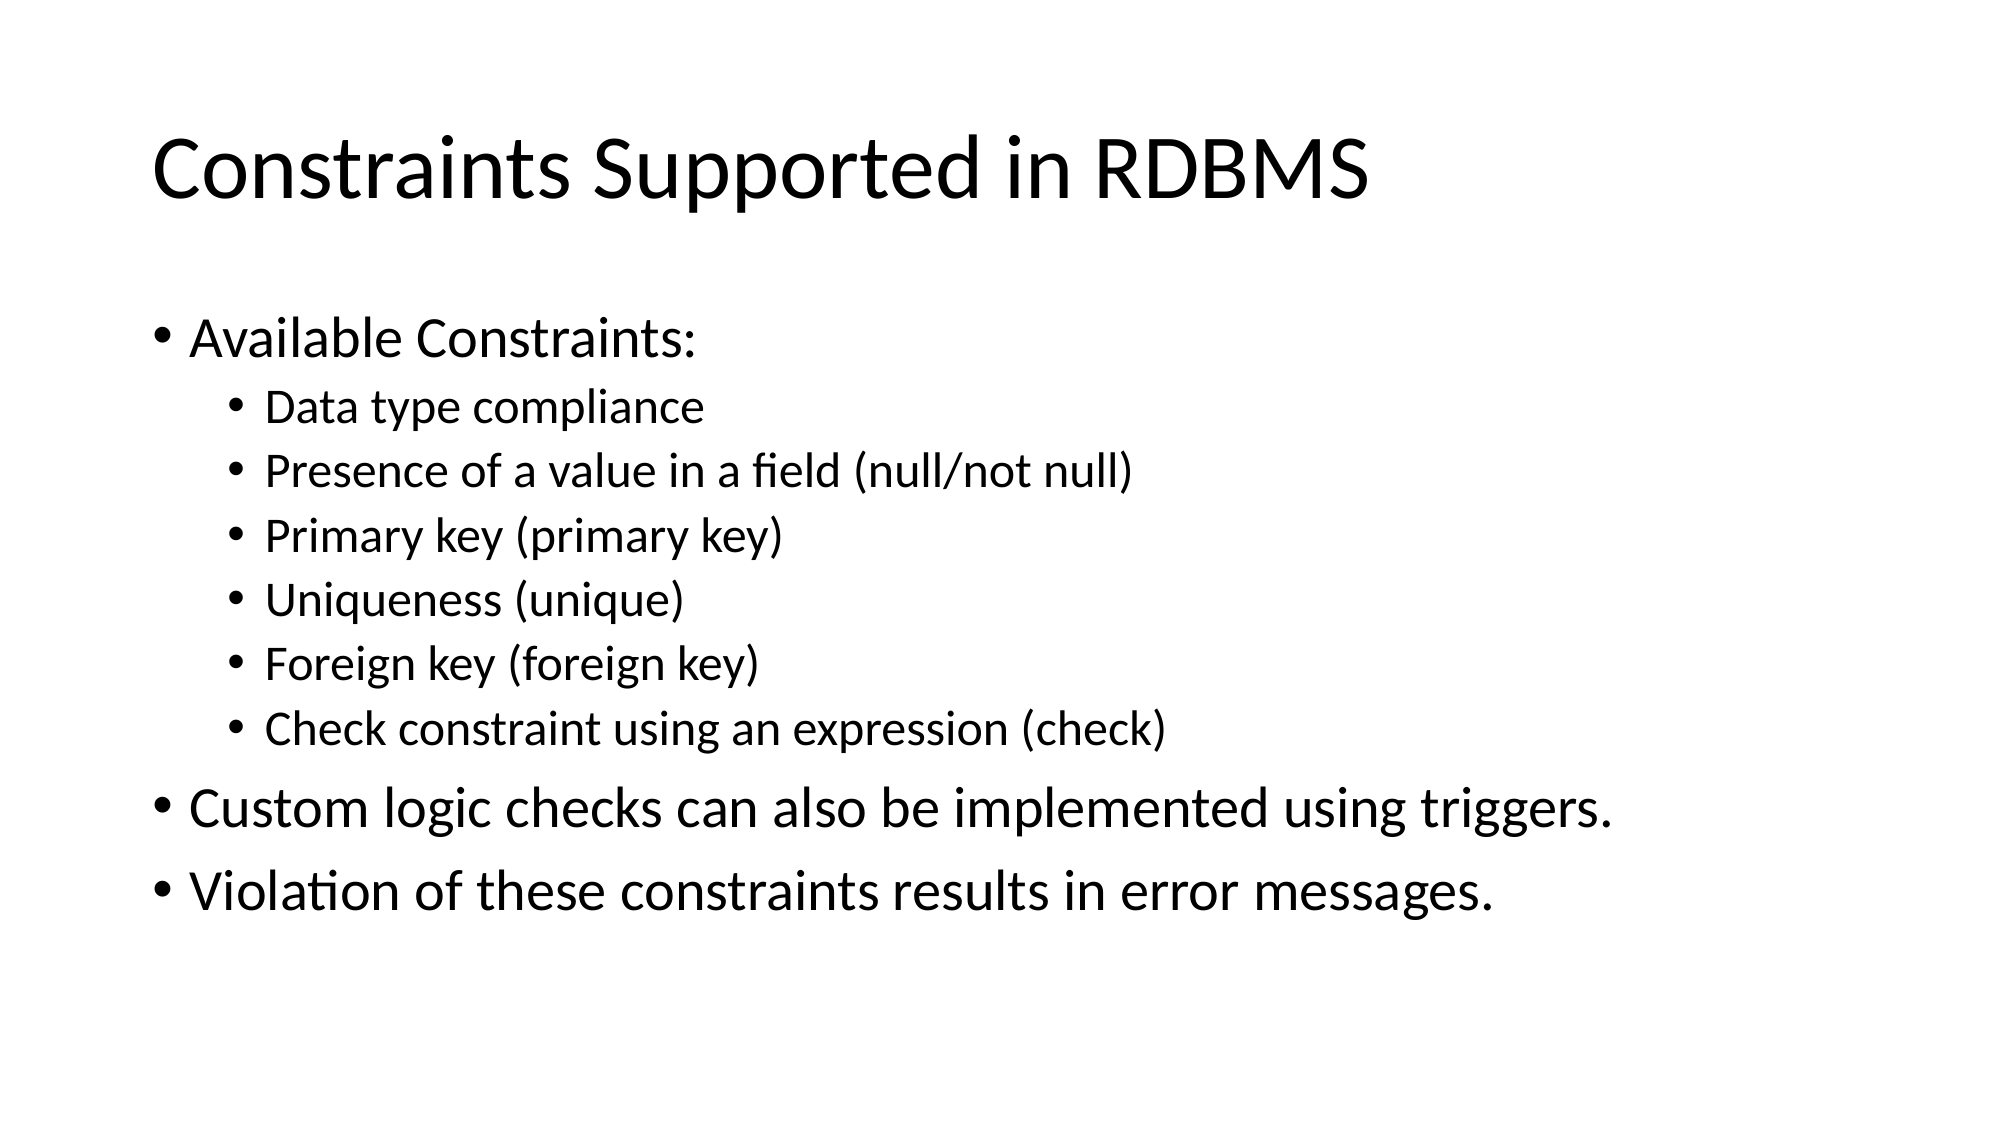

# Constraints Supported in RDBMS
Available Constraints:
Data type compliance
Presence of a value in a field (null/not null)
Primary key (primary key)
Uniqueness (unique)
Foreign key (foreign key)
Check constraint using an expression (check)
Custom logic checks can also be implemented using triggers.
Violation of these constraints results in error messages.